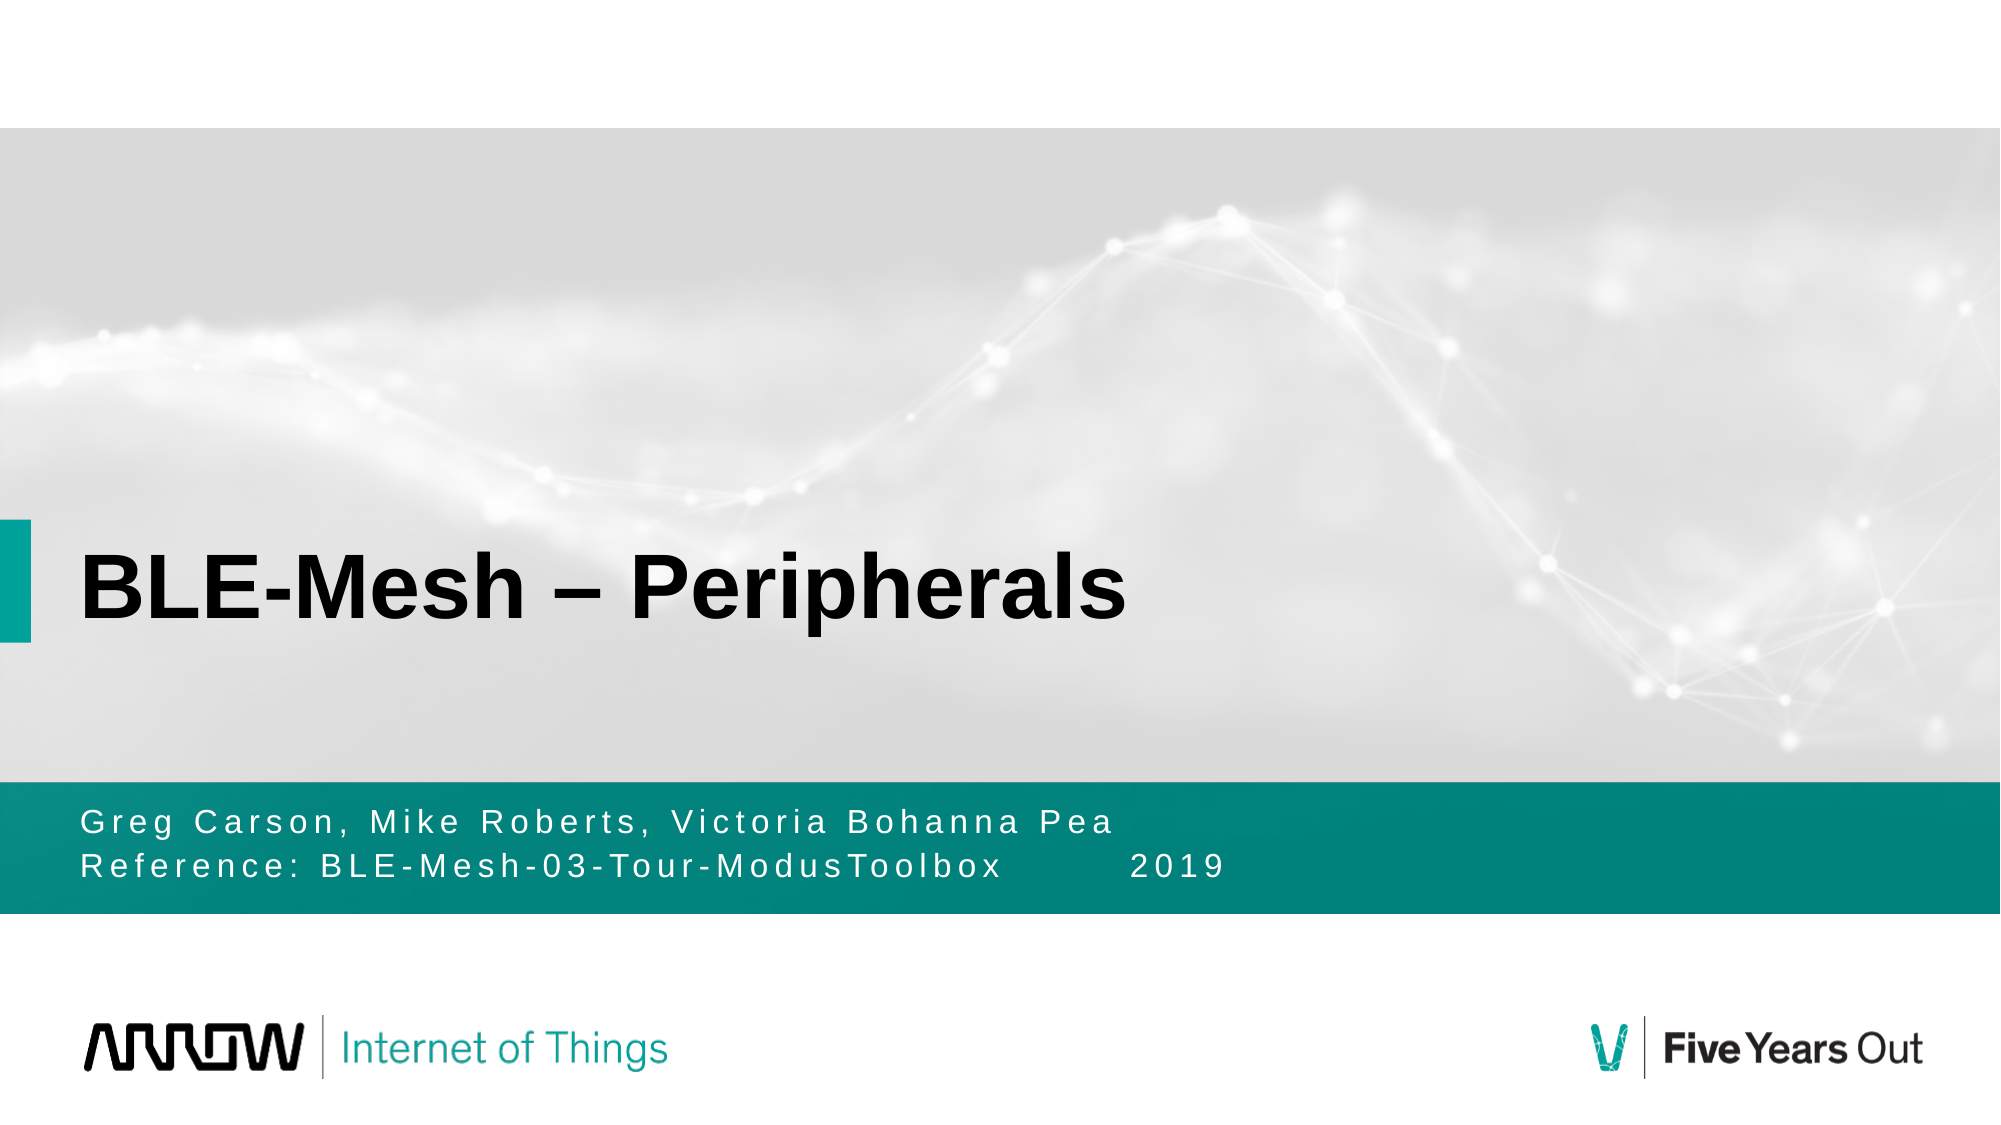

BLE-Mesh – Peripherals

Greg Carson, Mike Roberts, Victoria Bohanna Pea
Reference: BLE-Mesh-03-Tour-ModusToolbox	2019